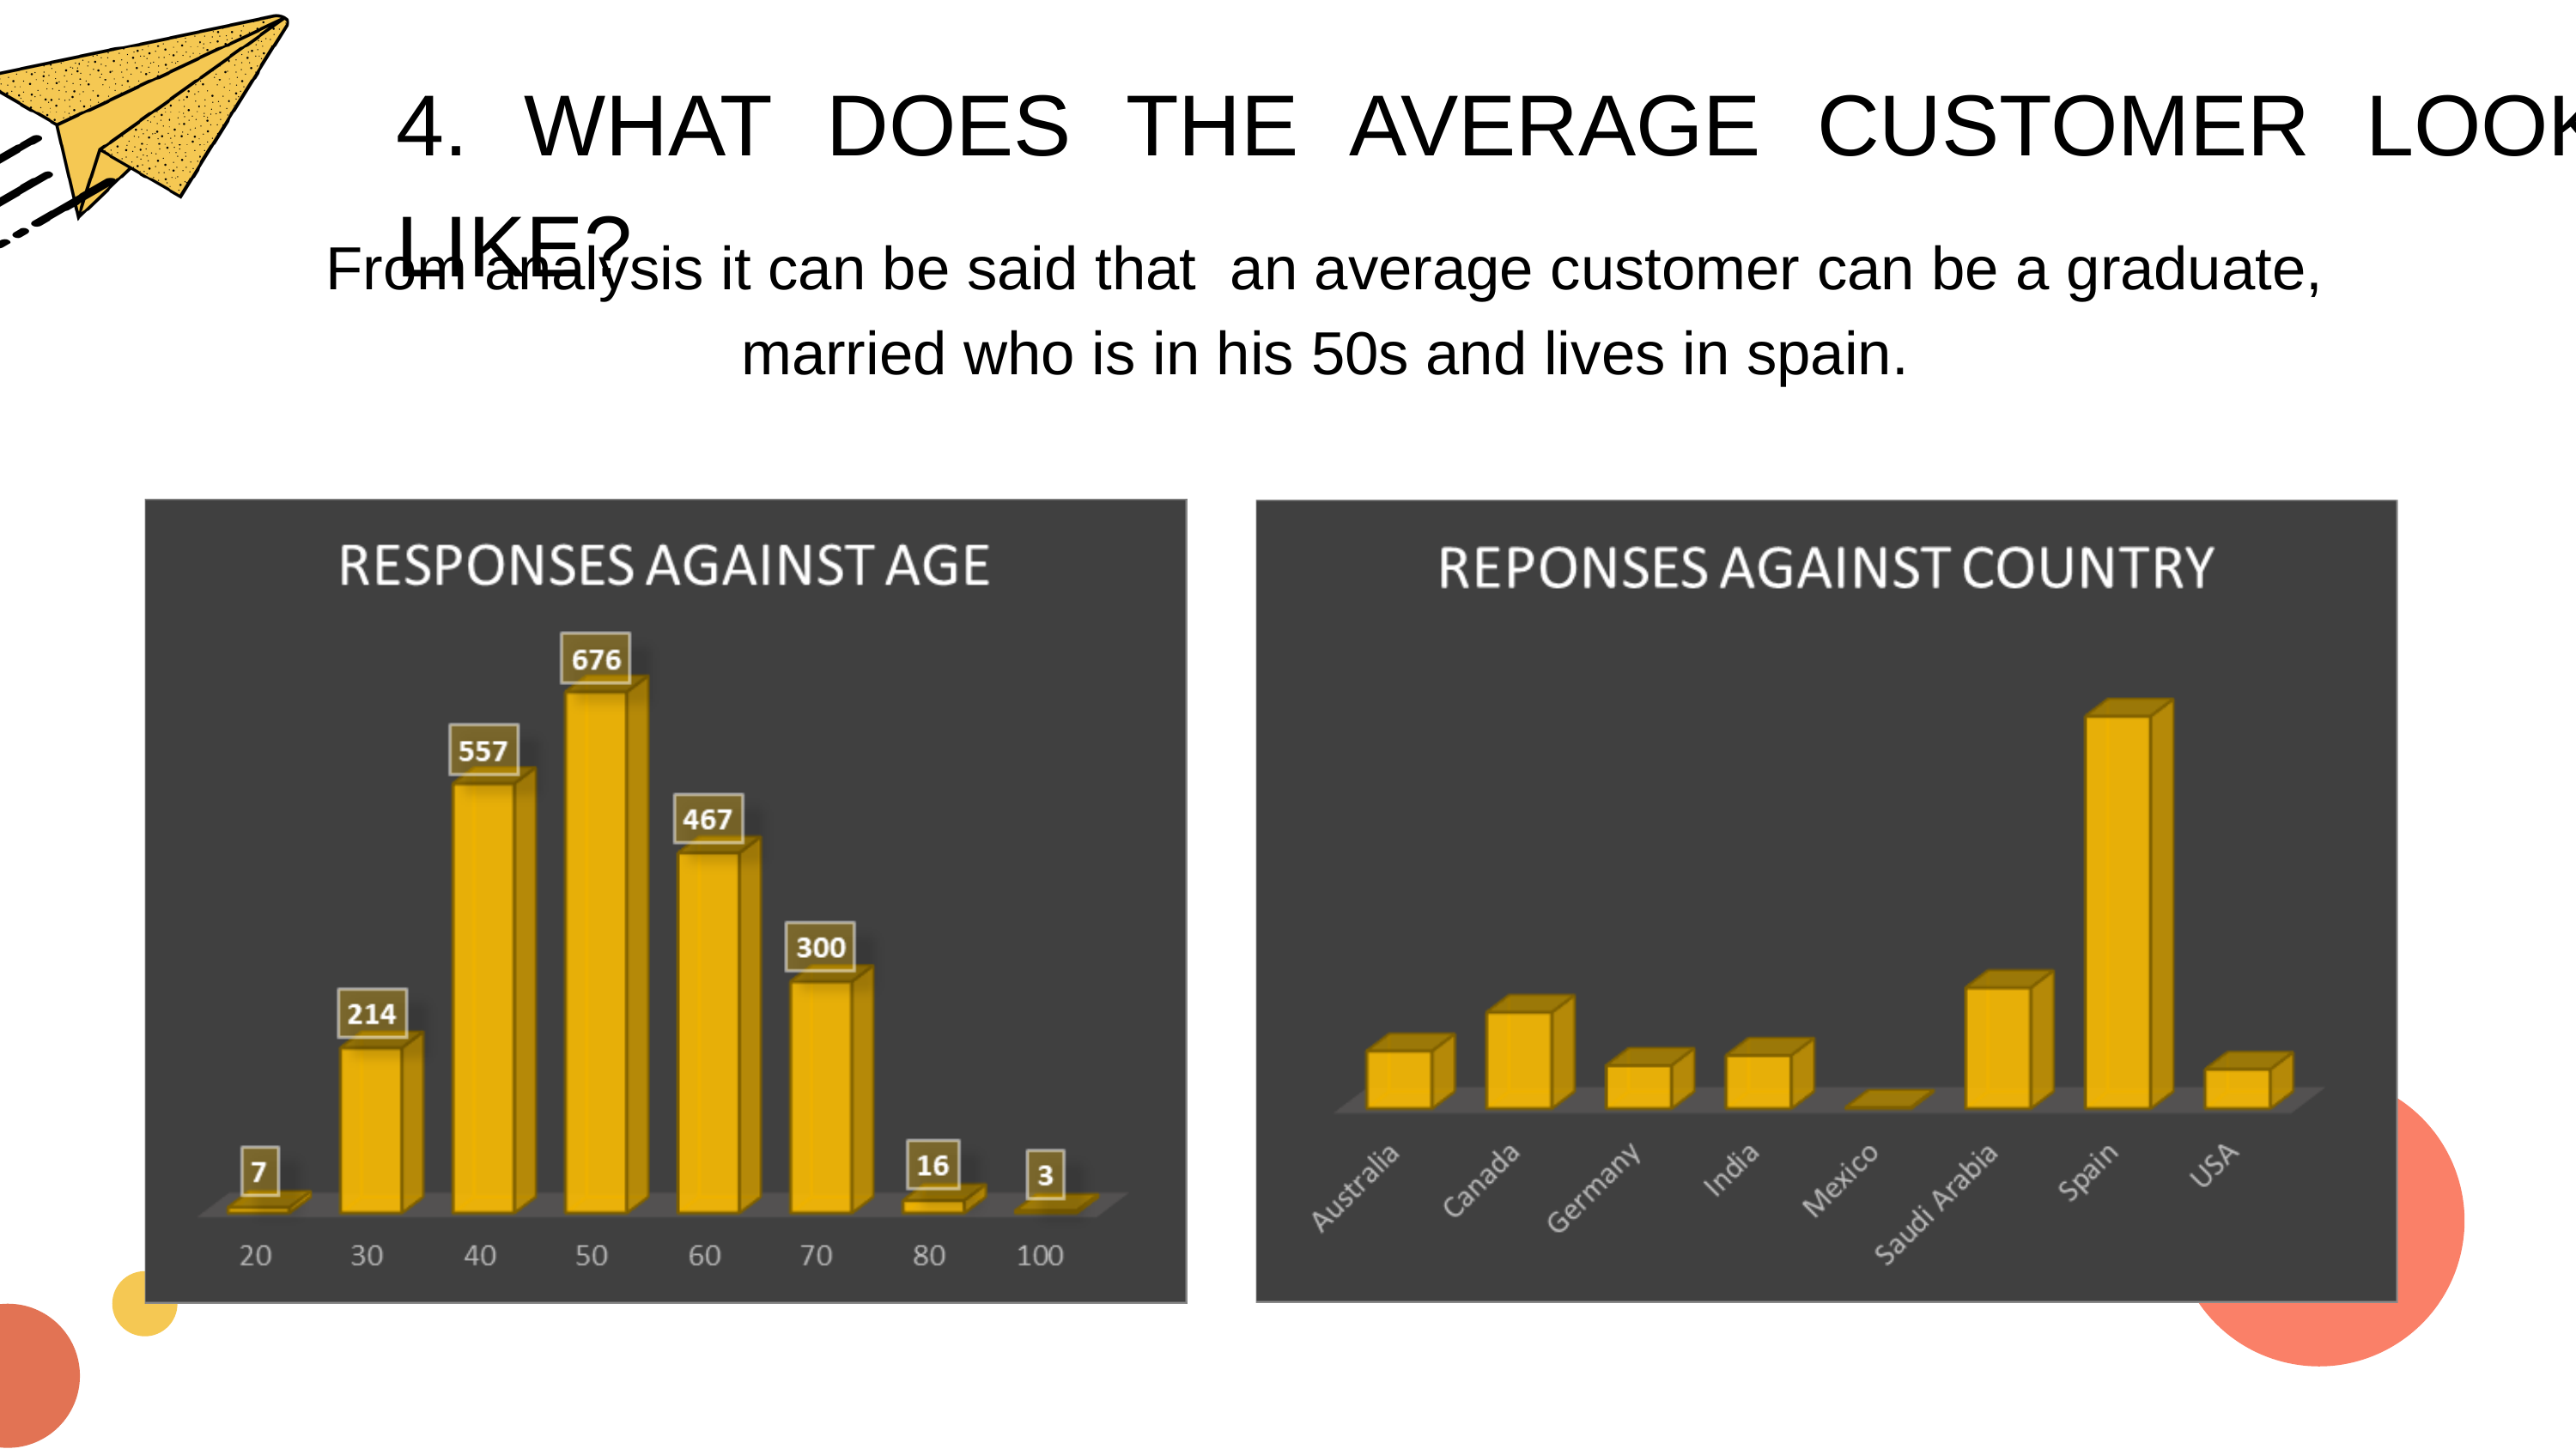

4. WHAT DOES THE AVERAGE CUSTOMER LOOK LIKE?
From analysis it can be said that  an average customer can be a graduate, married who is in his 50s and lives in spain.